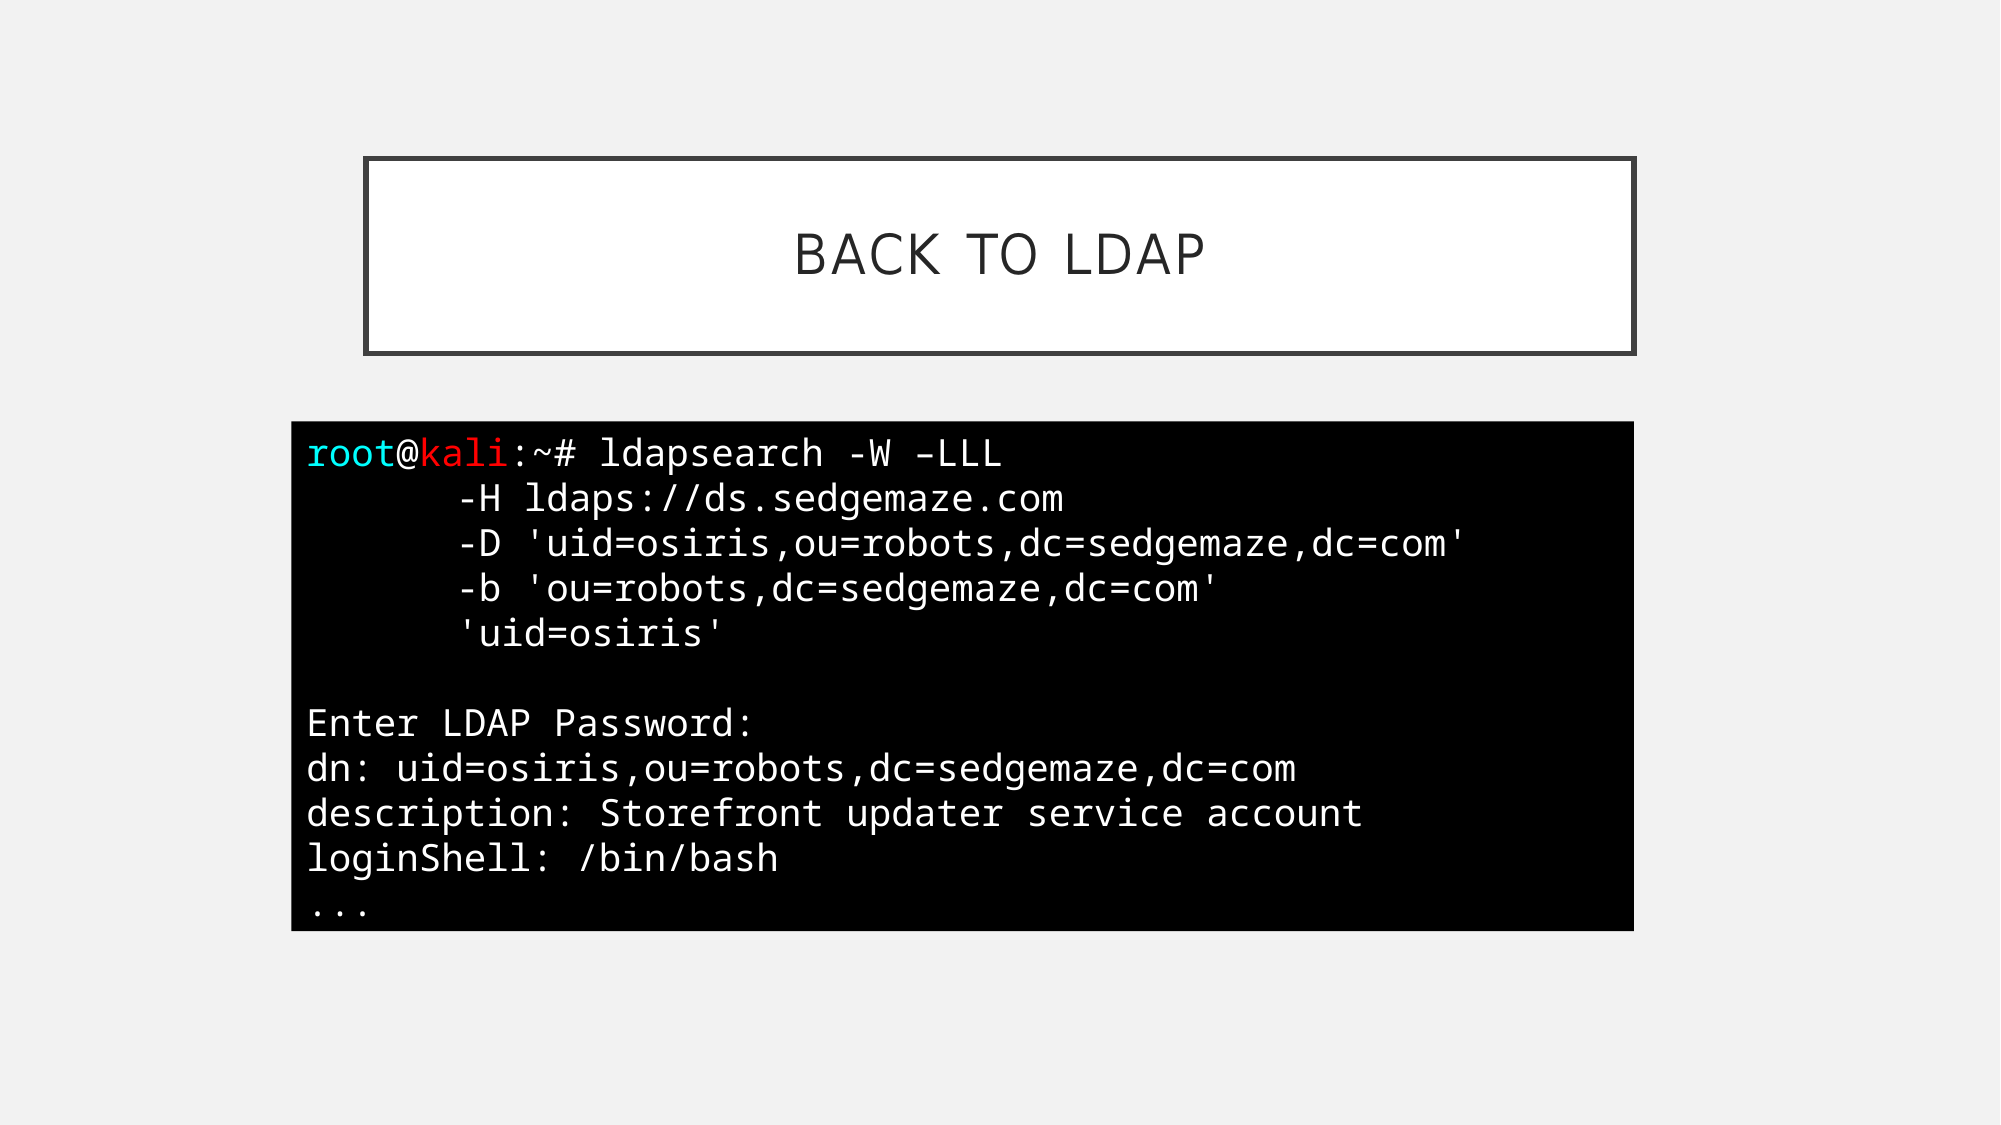

# Back to LDAP
root@kali:~# ldapsearch -W –LLL
	-H ldaps://ds.sedgemaze.com
	-D 'uid=osiris,ou=robots,dc=sedgemaze,dc=com'
	-b 'ou=robots,dc=sedgemaze,dc=com'
	'uid=osiris'

Enter LDAP Password:
dn: uid=osiris,ou=robots,dc=sedgemaze,dc=com
description: Storefront updater service account
loginShell: /bin/bash
...